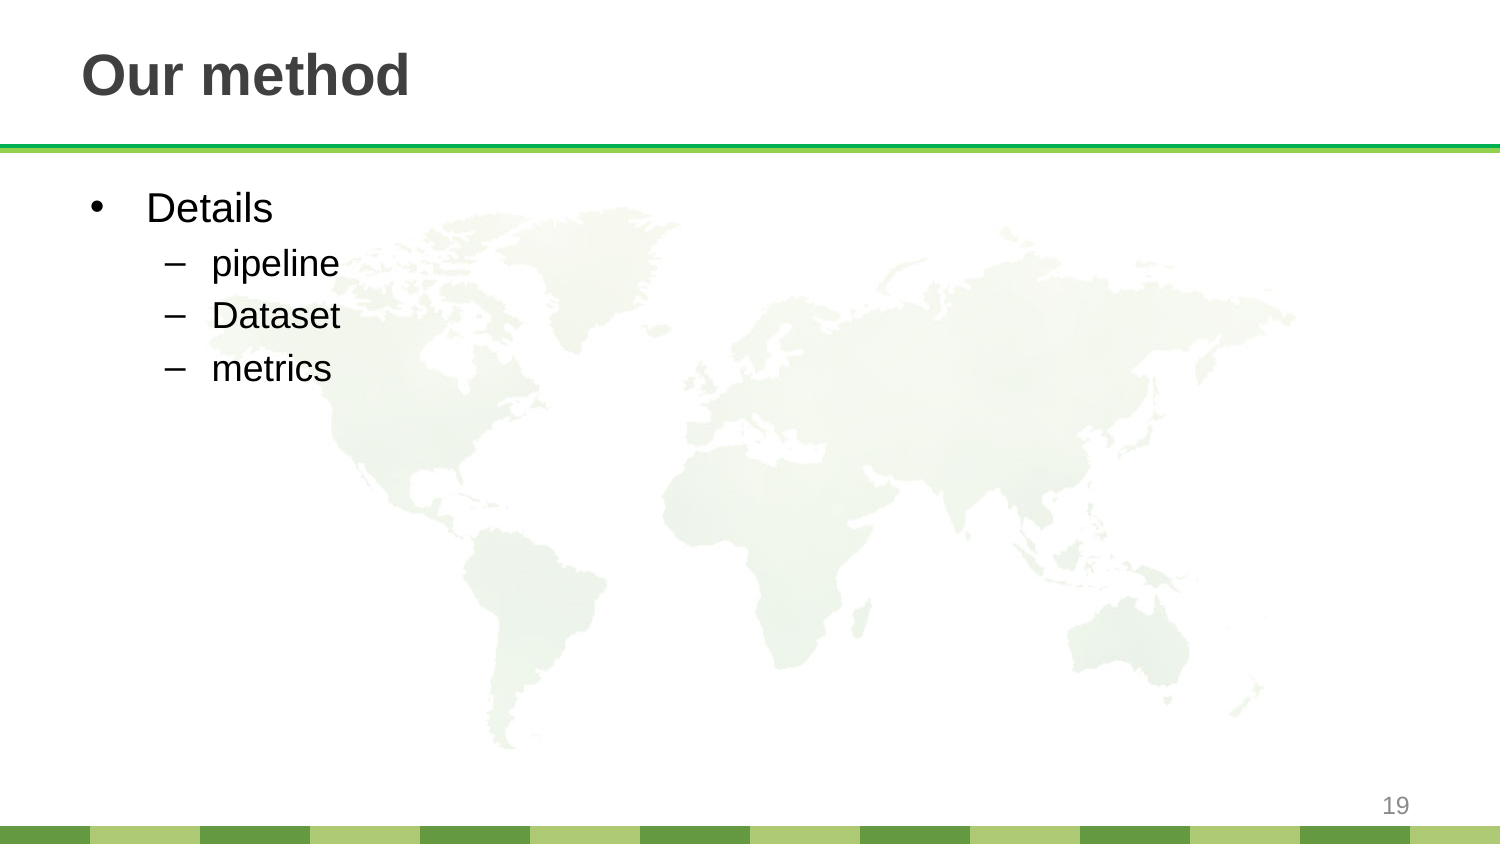

# Our method
Details
pipeline
Dataset
metrics

19